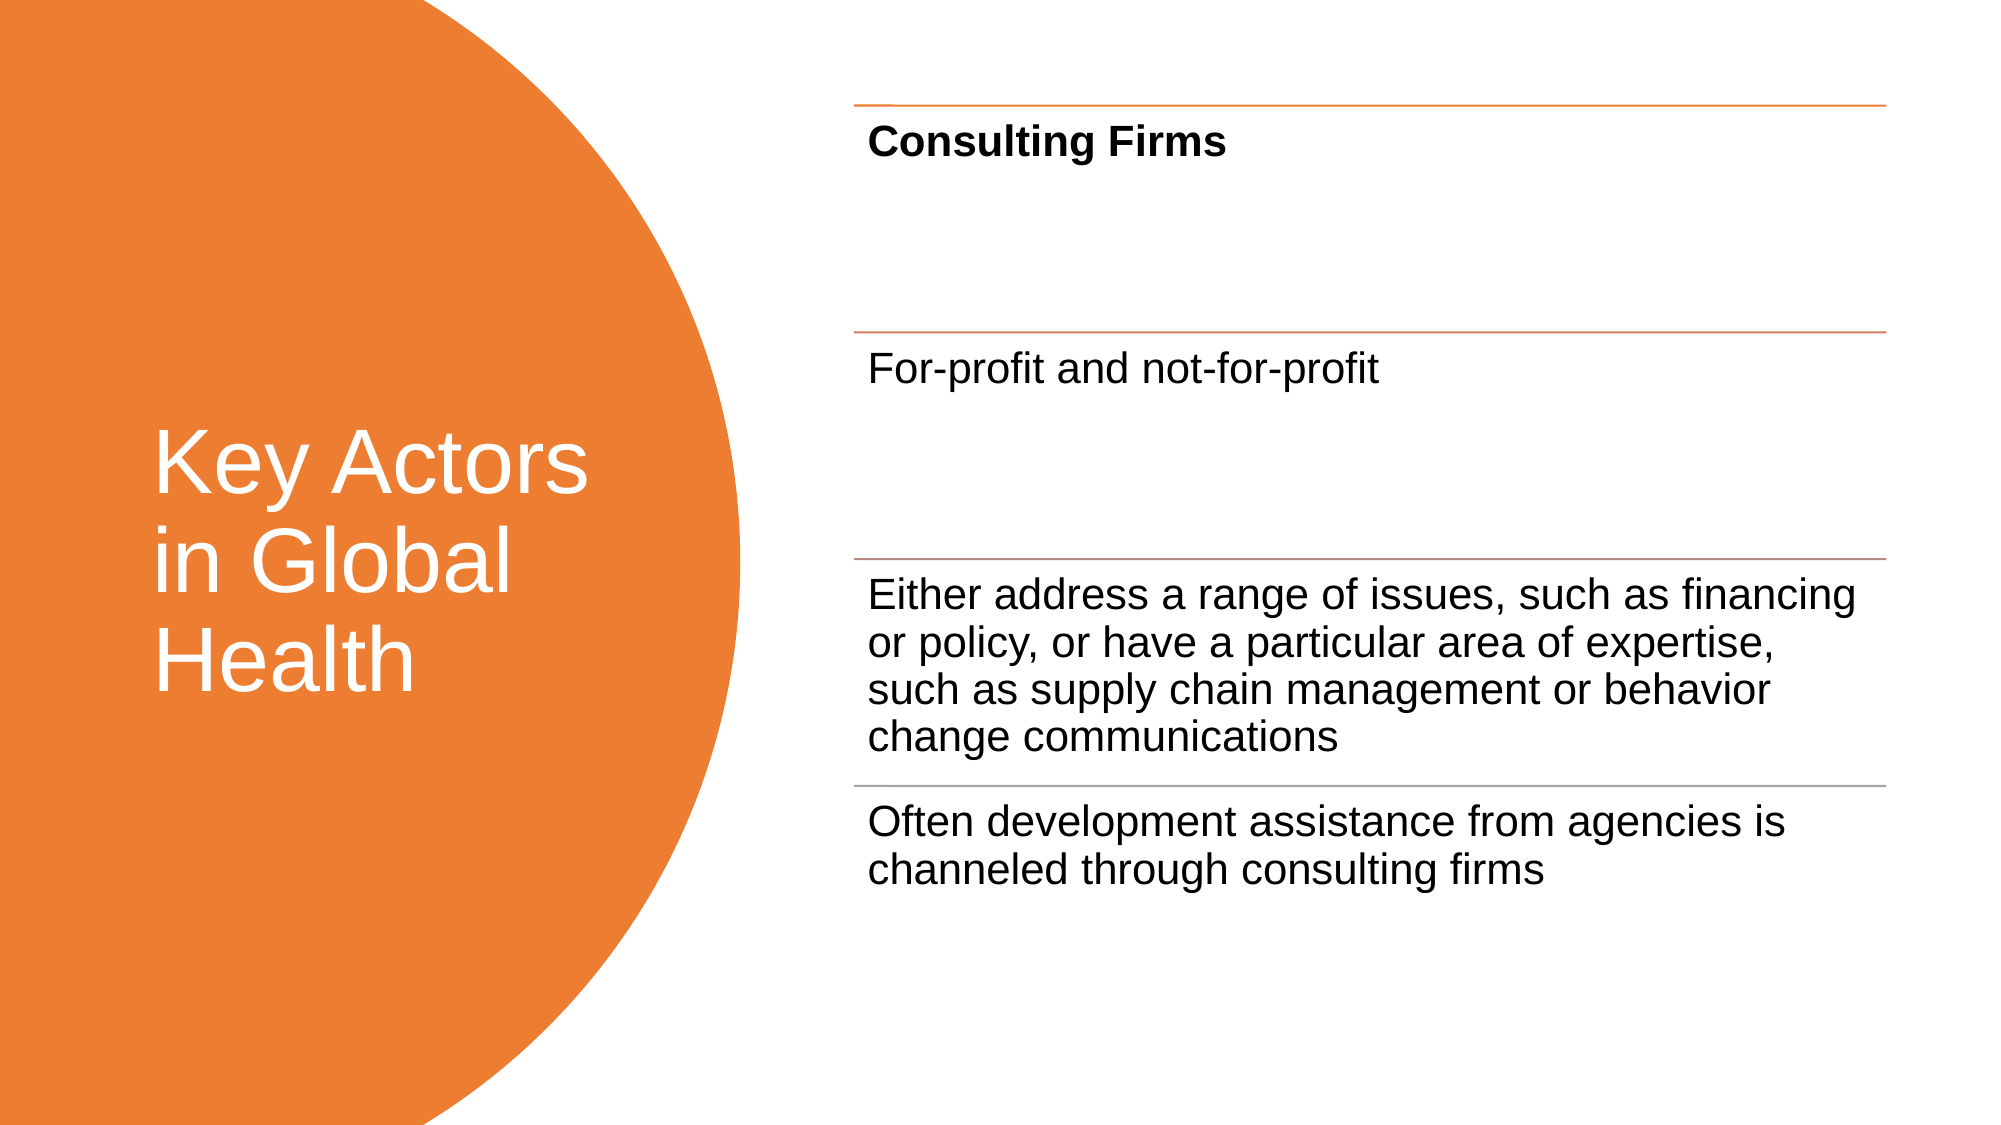

Consulting Firms
For-profit and not-for-profit
Either address a range of issues, such as financing or policy, or have a particular area of expertise, such as supply chain management or behavior change communications
Often development assistance from agencies is channeled through consulting firms
# Key Actors in Global Health